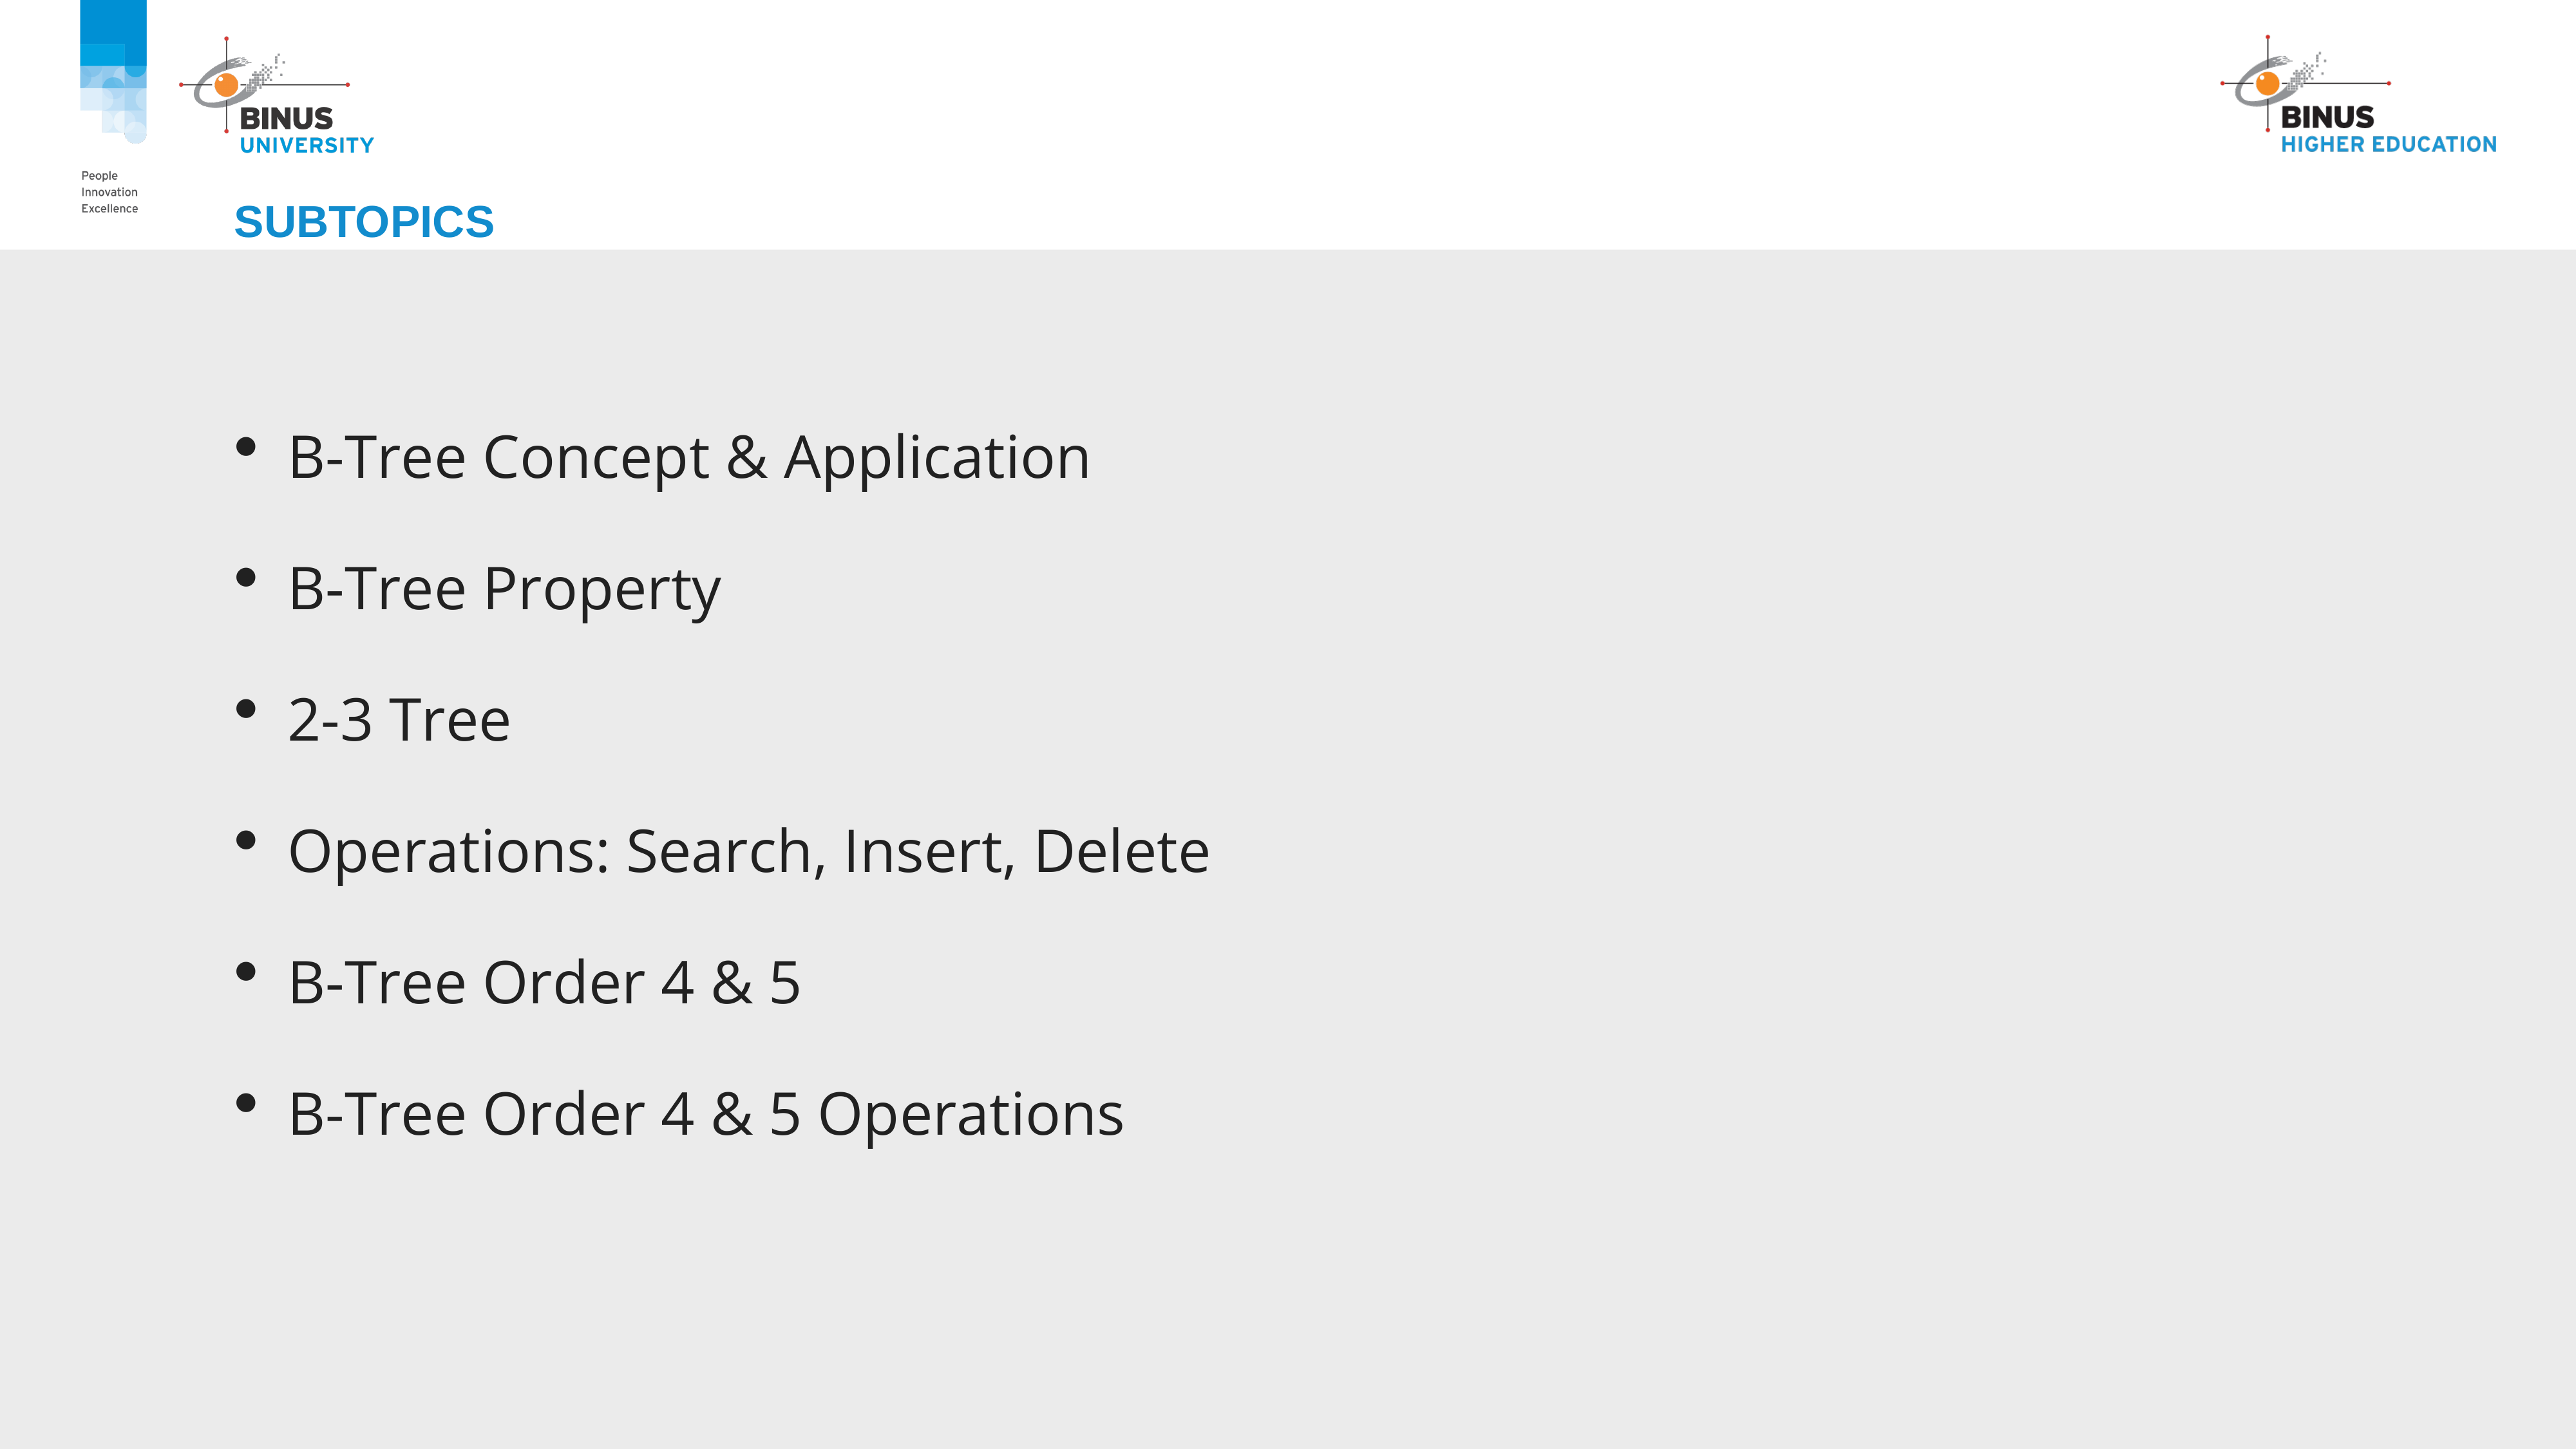

# Subtopics

B-Tree Concept & Application
B-Tree Property
2-3 Tree
Operations: Search, Insert, Delete
B-Tree Order 4 & 5
B-Tree Order 4 & 5 Operations